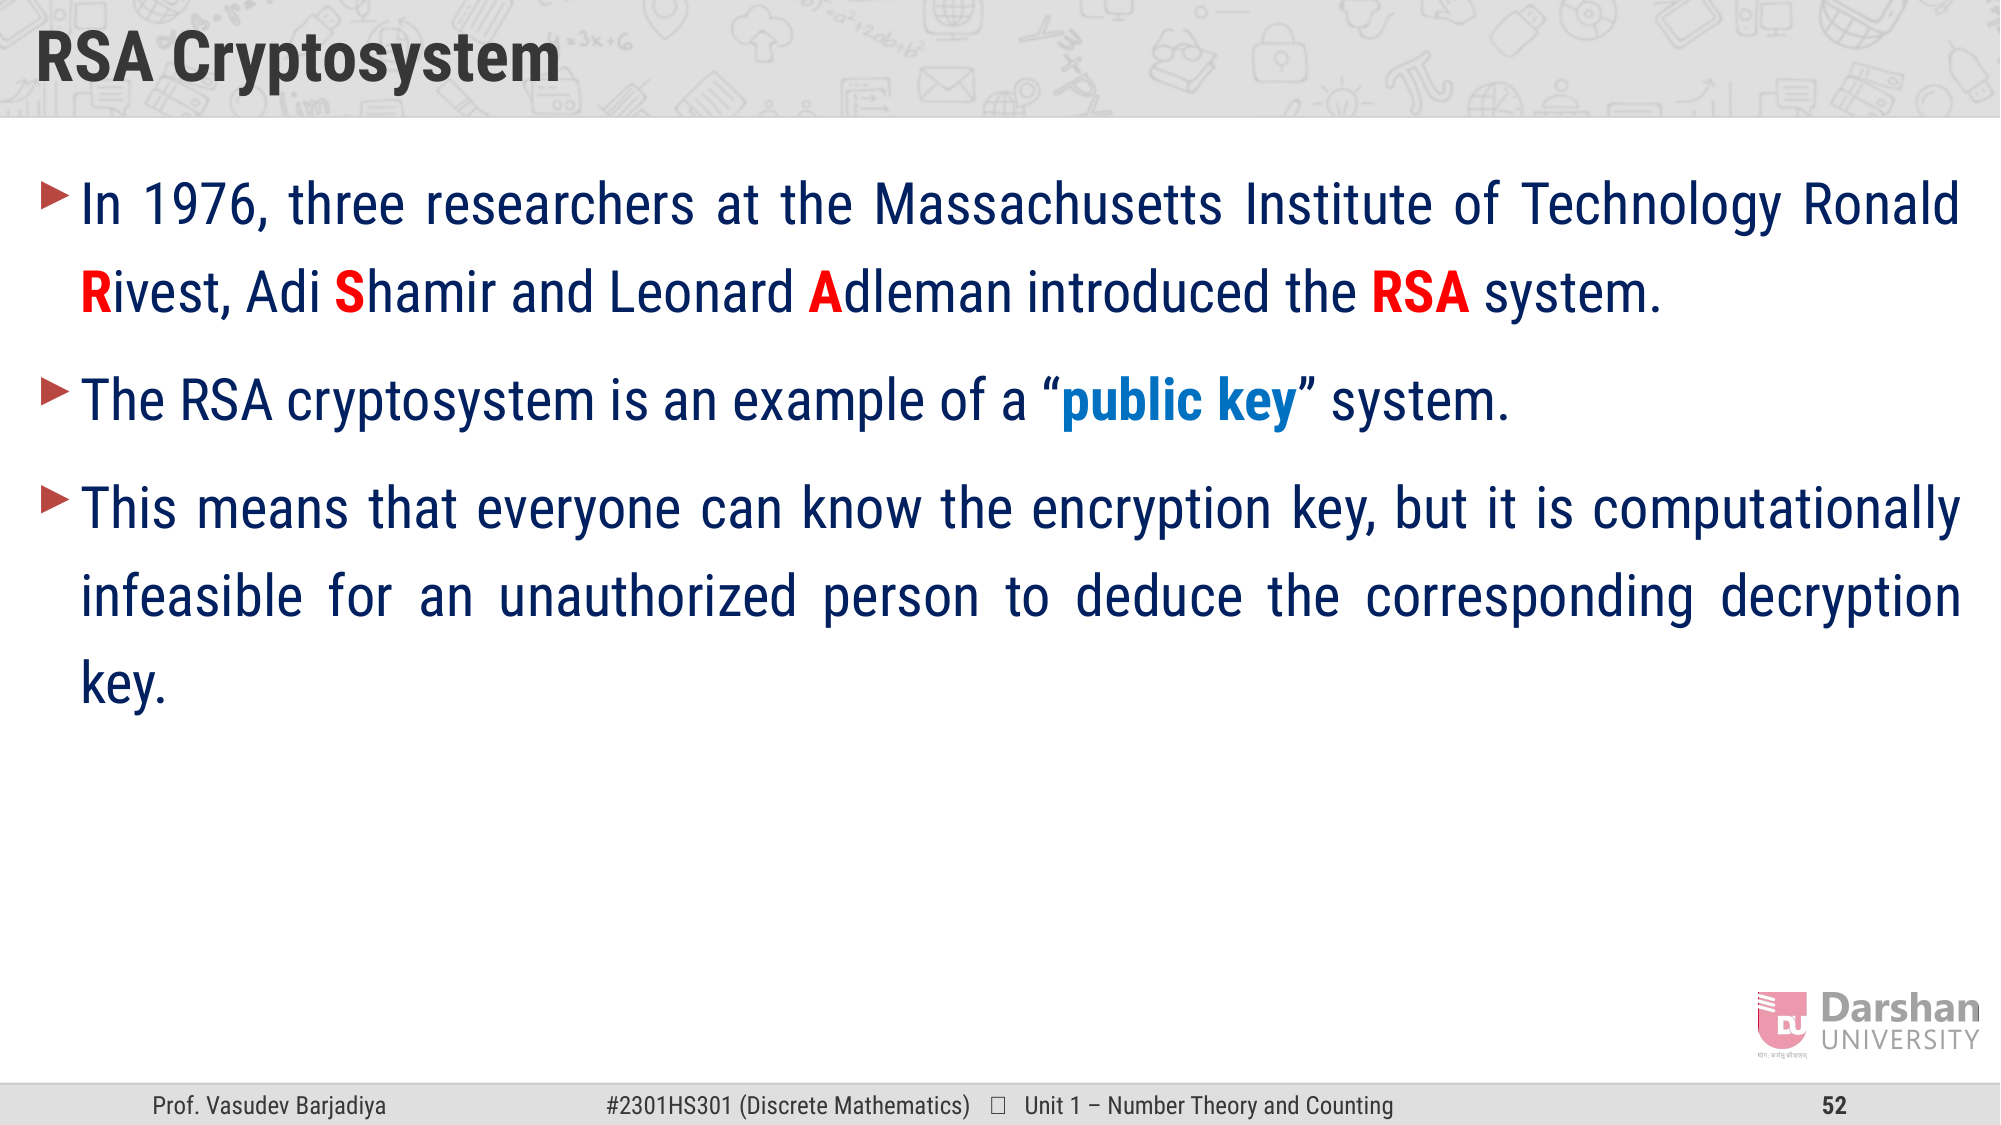

# RSA Cryptosystem
In 1976, three researchers at the Massachusetts Institute of Technology Ronald Rivest, Adi Shamir and Leonard Adleman introduced the RSA system.
The RSA cryptosystem is an example of a “public key” system.
This means that everyone can know the encryption key, but it is computationally infeasible for an unauthorized person to deduce the corresponding decryption key.